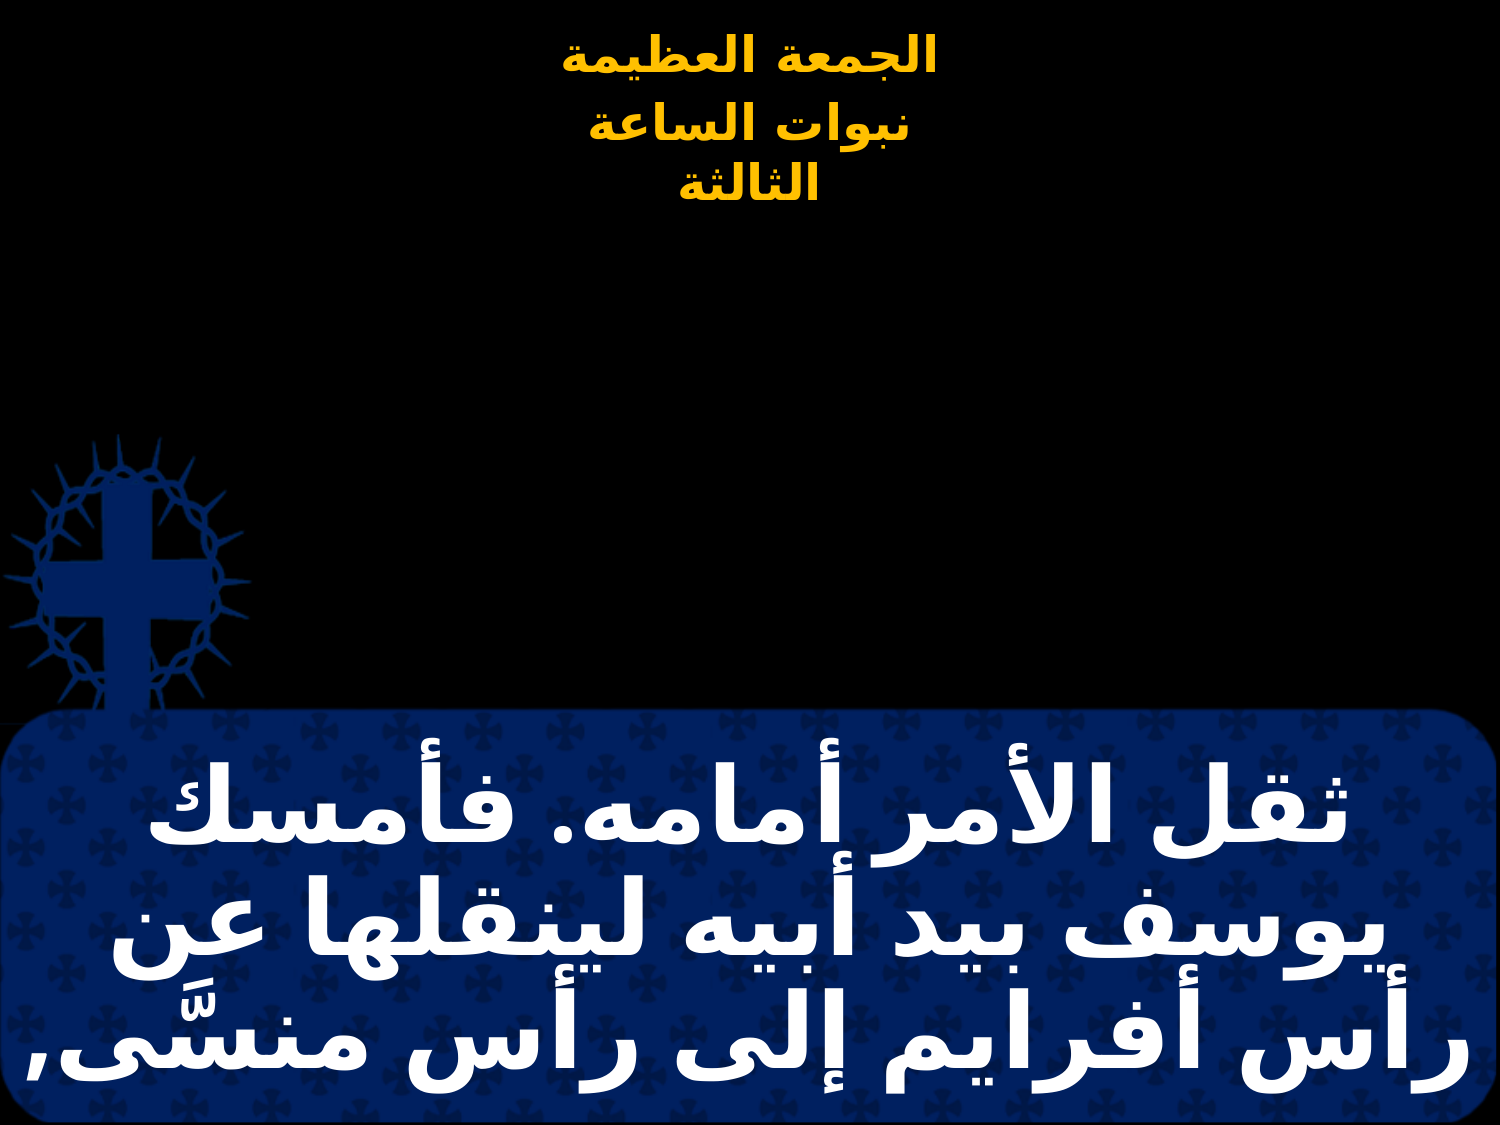

# ثقل الأمر أمامه. فأمسك يوسف بيد أبيه لينقلها عن رأس أفرايم إلى رأس منسَّى,